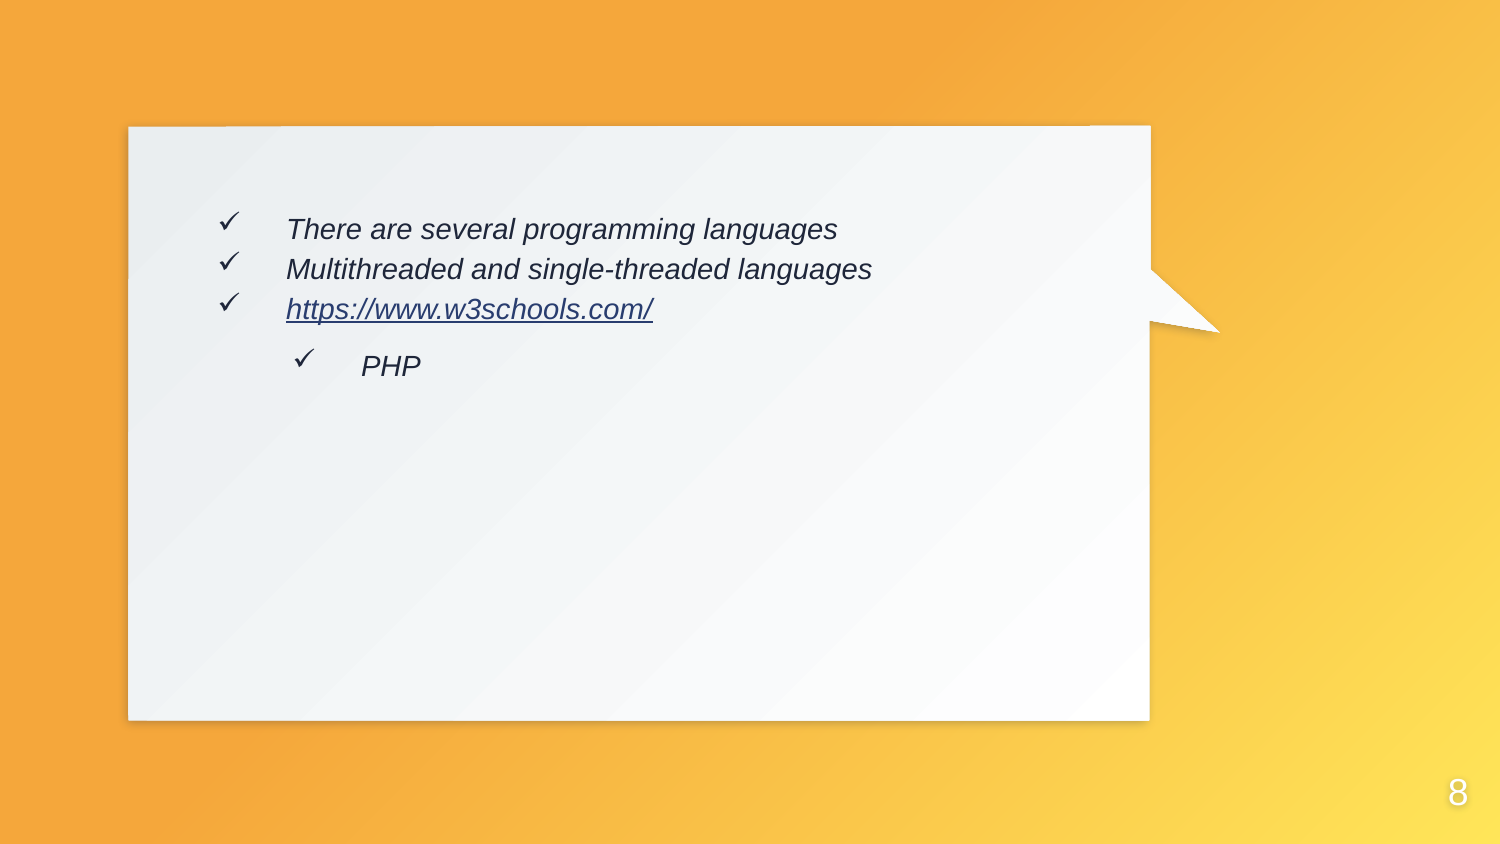

There are several programming languages
Multithreaded and single-threaded languages
https://www.w3schools.com/
PHP
8